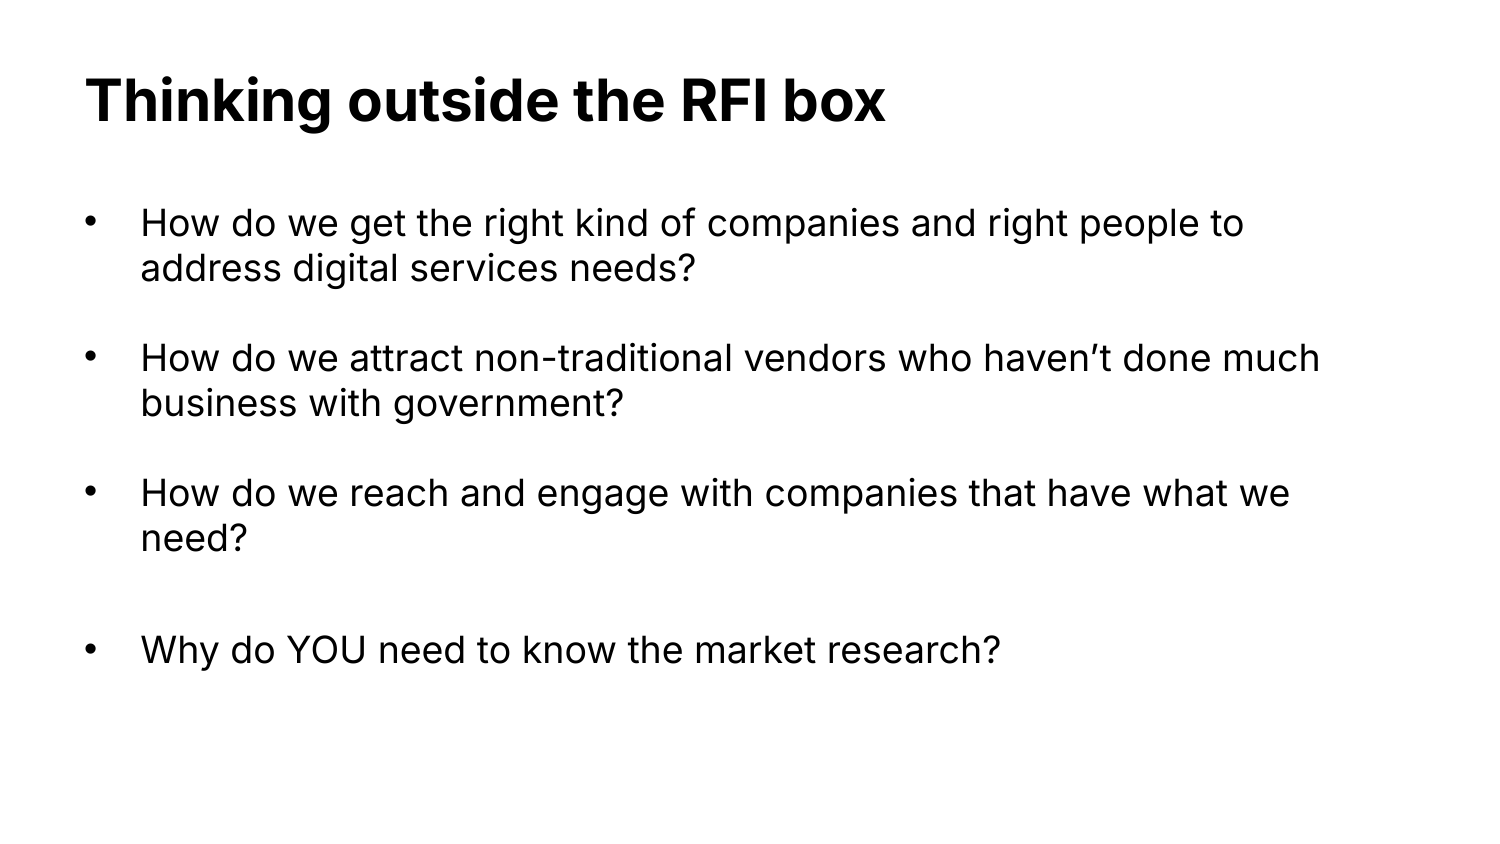

Thinking outside the RFI box
How do we get the right kind of companies and right people to address digital services needs?

How do we attract non-traditional vendors who haven’t done much business with government?

How do we reach and engage with companies that have what we need?

Why do YOU need to know the market research?